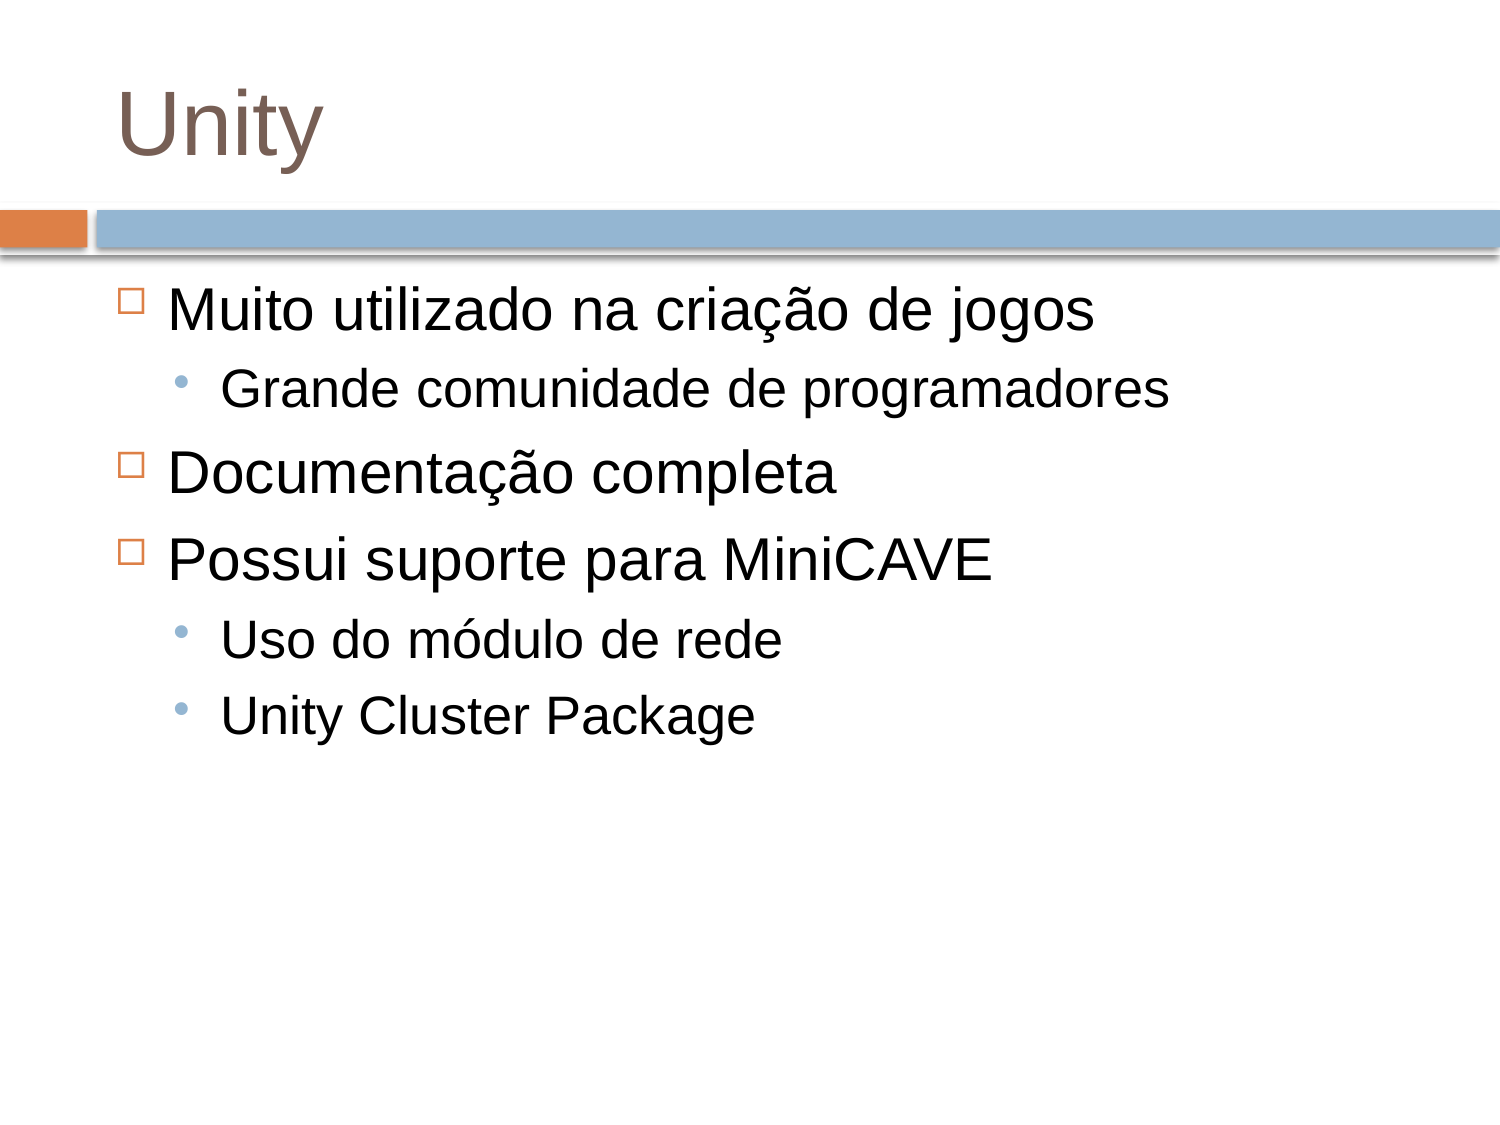

# Unity
Muito utilizado na criação de jogos
Grande comunidade de programadores
Documentação completa
Possui suporte para MiniCAVE
Uso do módulo de rede
Unity Cluster Package